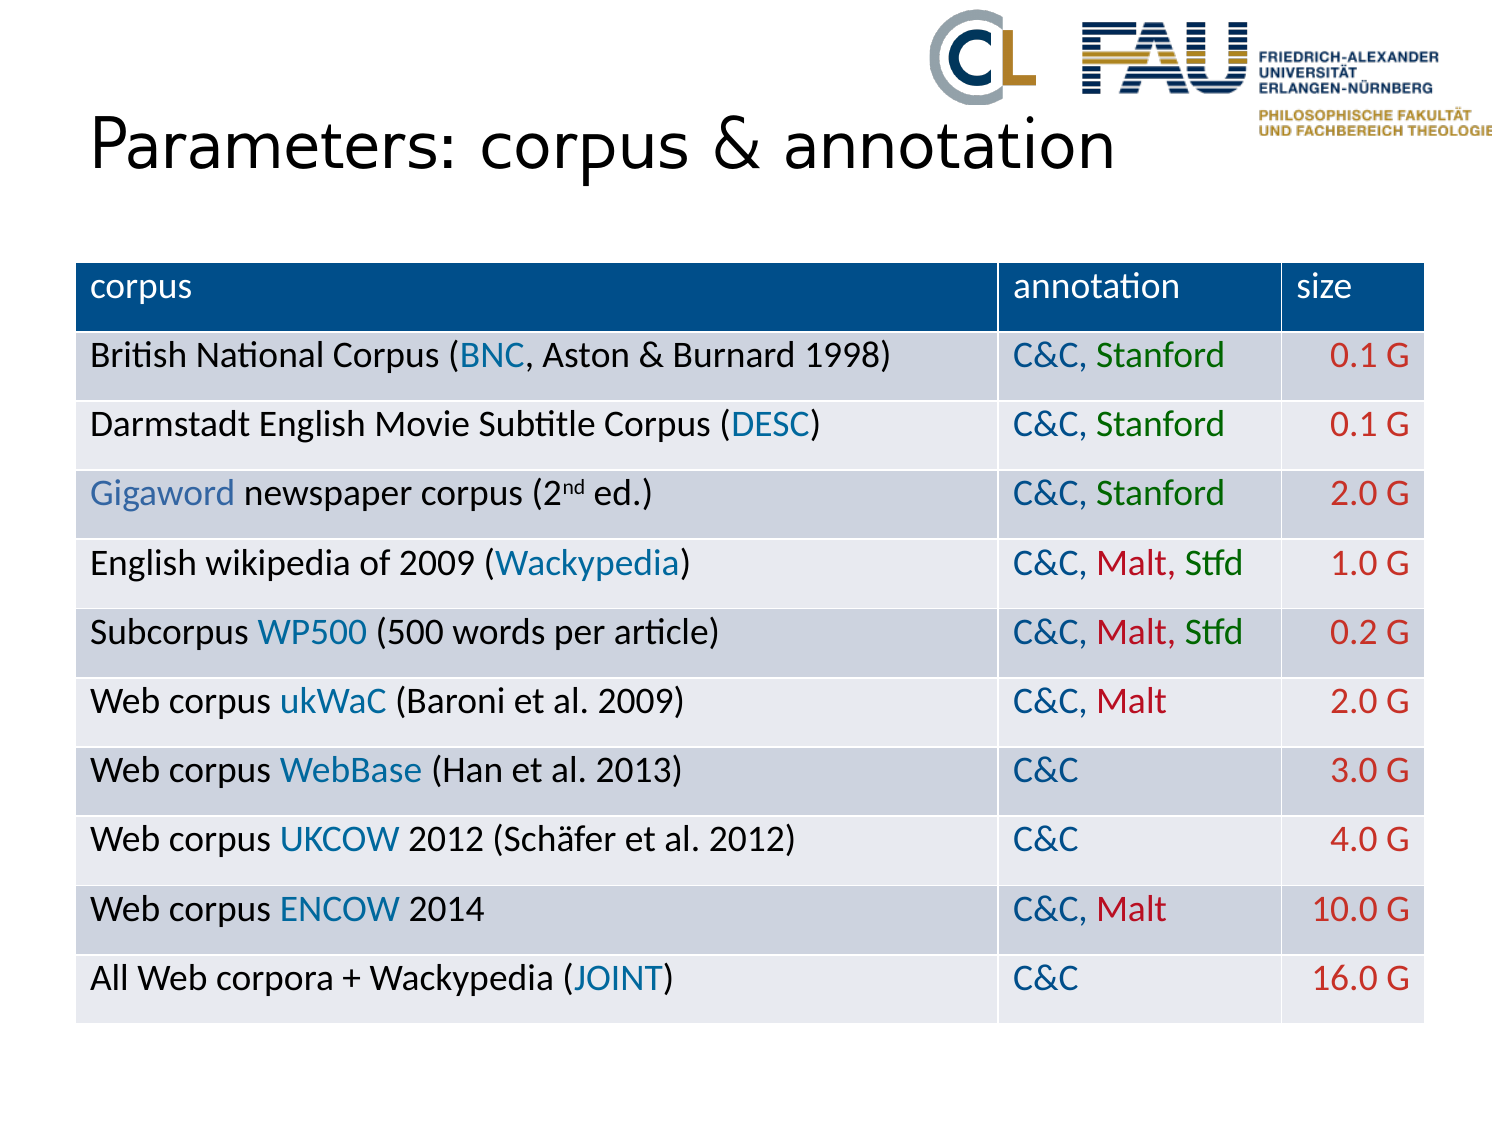

# Parameters: corpus & annotation
| corpus | annotation | size |
| --- | --- | --- |
| British National Corpus (BNC, Aston & Burnard 1998) | C&C, Stanford | 0.1 G |
| Darmstadt English Movie Subtitle Corpus (DESC) | C&C, Stanford | 0.1 G |
| Gigaword newspaper corpus (2nd ed.) | C&C, Stanford | 2.0 G |
| English wikipedia of 2009 (Wackypedia) | C&C, Malt, Stfd | 1.0 G |
| Subcorpus WP500 (500 words per article) | C&C, Malt, Stfd | 0.2 G |
| Web corpus ukWaC (Baroni et al. 2009) | C&C, Malt | 2.0 G |
| Web corpus WebBase (Han et al. 2013) | C&C | 3.0 G |
| Web corpus UKCOW 2012 (Schäfer et al. 2012) | C&C | 4.0 G |
| Web corpus ENCOW 2014 | C&C, Malt | 10.0 G |
| All Web corpora + Wackypedia (JOINT) | C&C | 16.0 G |